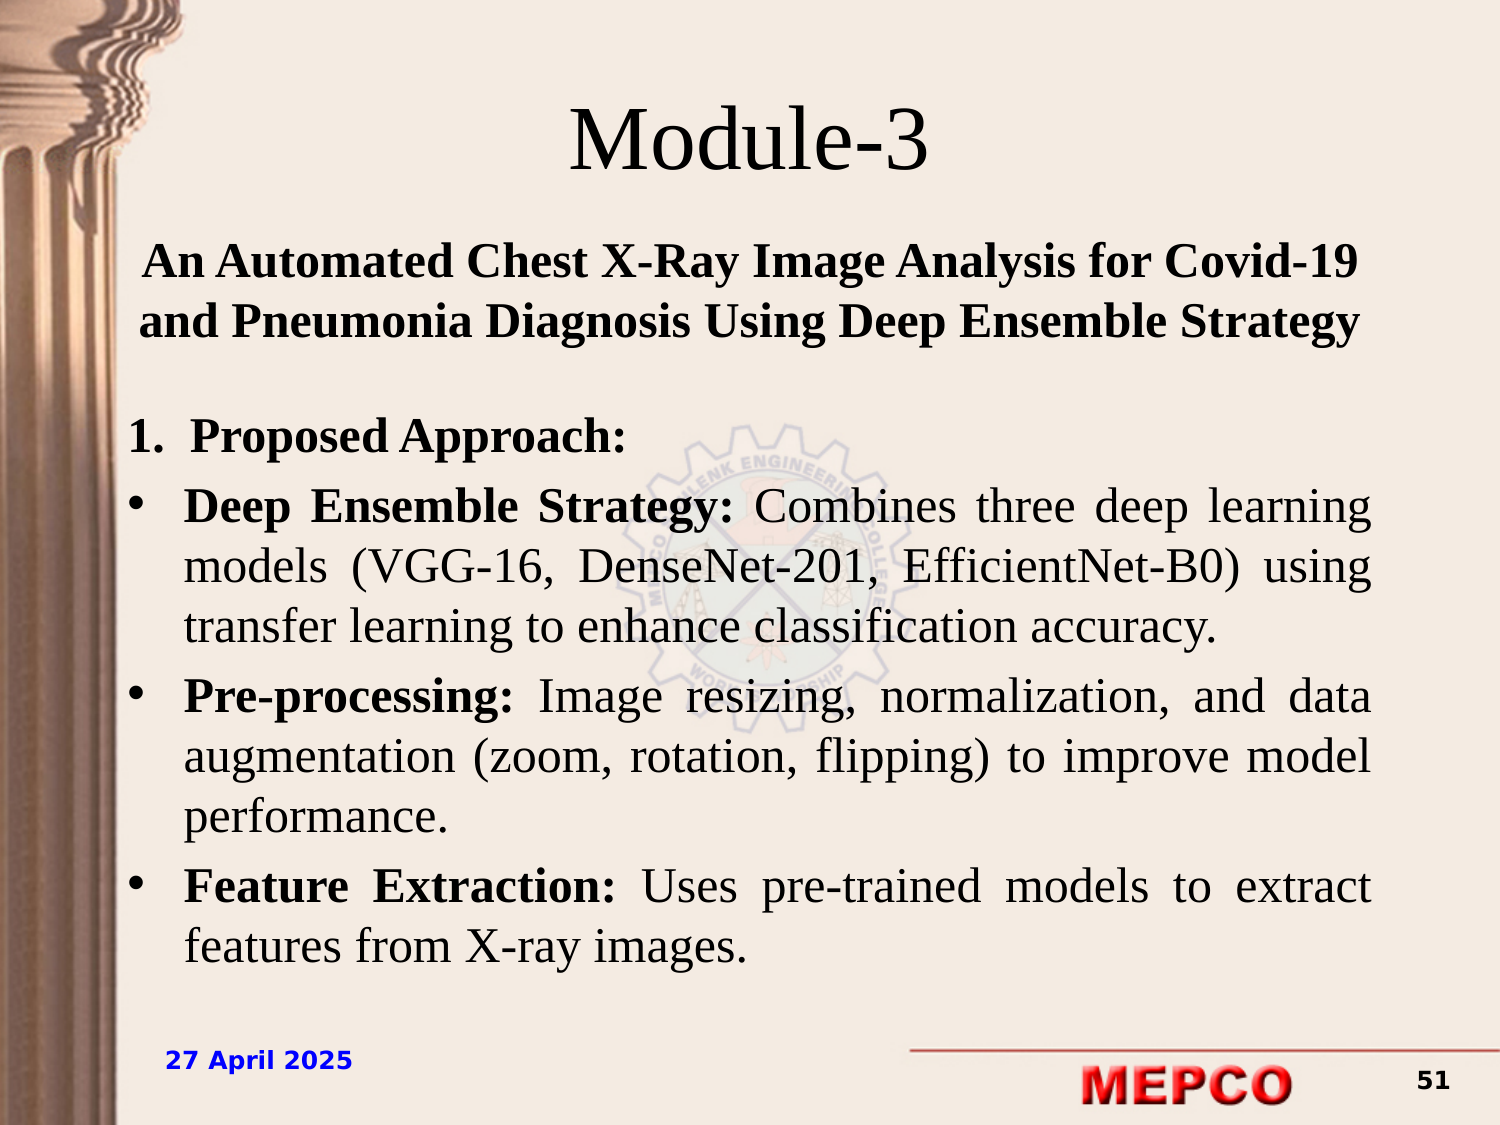

Module-3
# An Automated Chest X-Ray Image Analysis for Covid-19 and Pneumonia Diagnosis Using Deep Ensemble Strategy

1.  Proposed Approach:
Deep Ensemble Strategy: Combines three deep learning models (VGG-16, DenseNet-201, EfficientNet-B0) using transfer learning to enhance classification accuracy.
Pre-processing: Image resizing, normalization, and data augmentation (zoom, rotation, flipping) to improve model performance.
Feature Extraction: Uses pre-trained models to extract features from X-ray images.